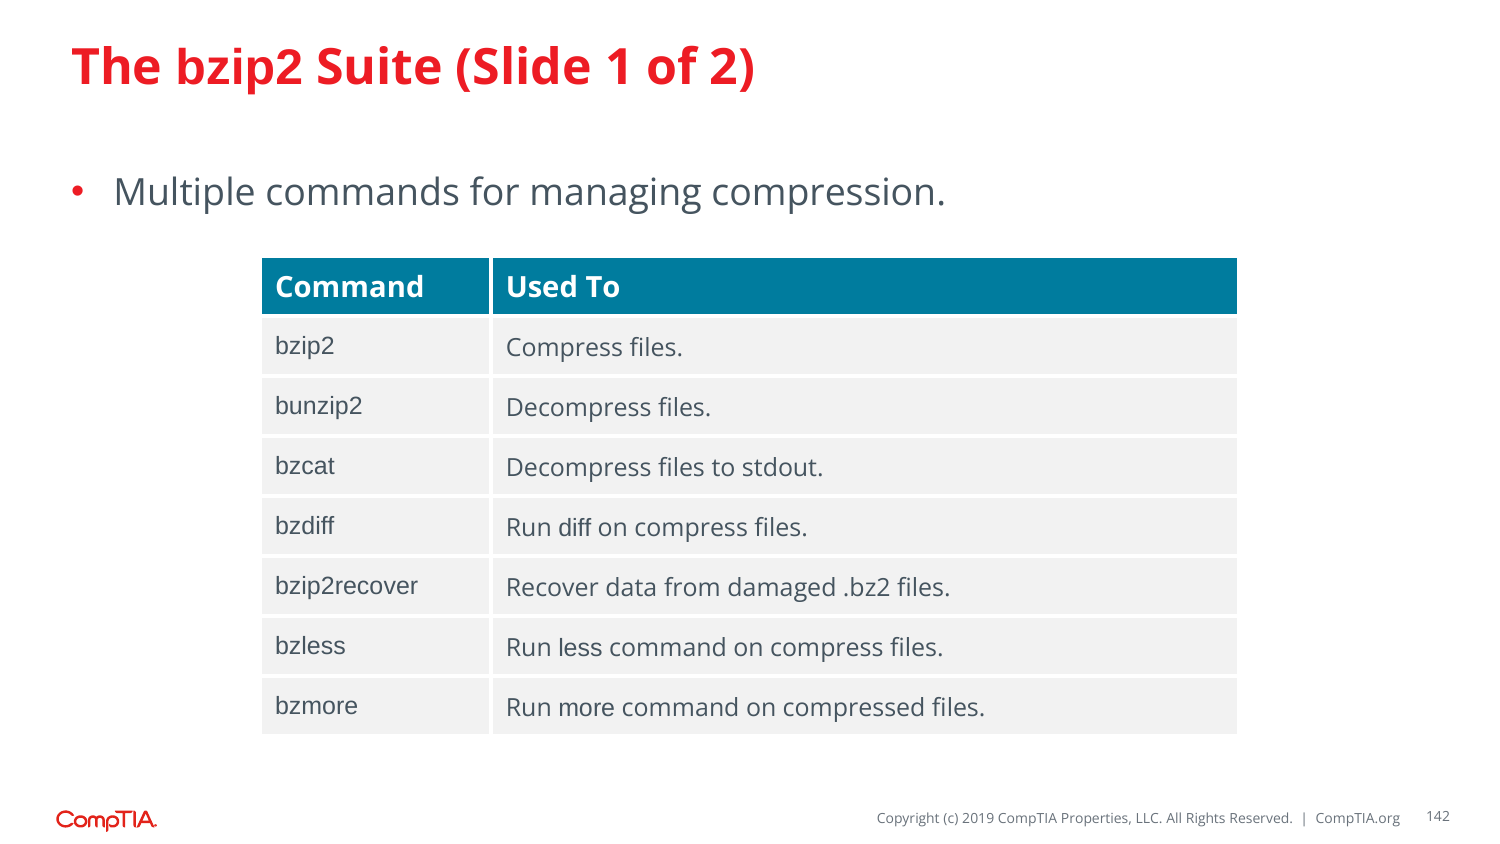

# The bzip2 Suite (Slide 1 of 2)
Multiple commands for managing compression.
| Command | Used To |
| --- | --- |
| bzip2 | Compress files. |
| bunzip2 | Decompress files. |
| bzcat | Decompress files to stdout. |
| bzdiff | Run diff on compress files. |
| bzip2recover | Recover data from damaged .bz2 files. |
| bzless | Run less command on compress files. |
| bzmore | Run more command on compressed files. |
142